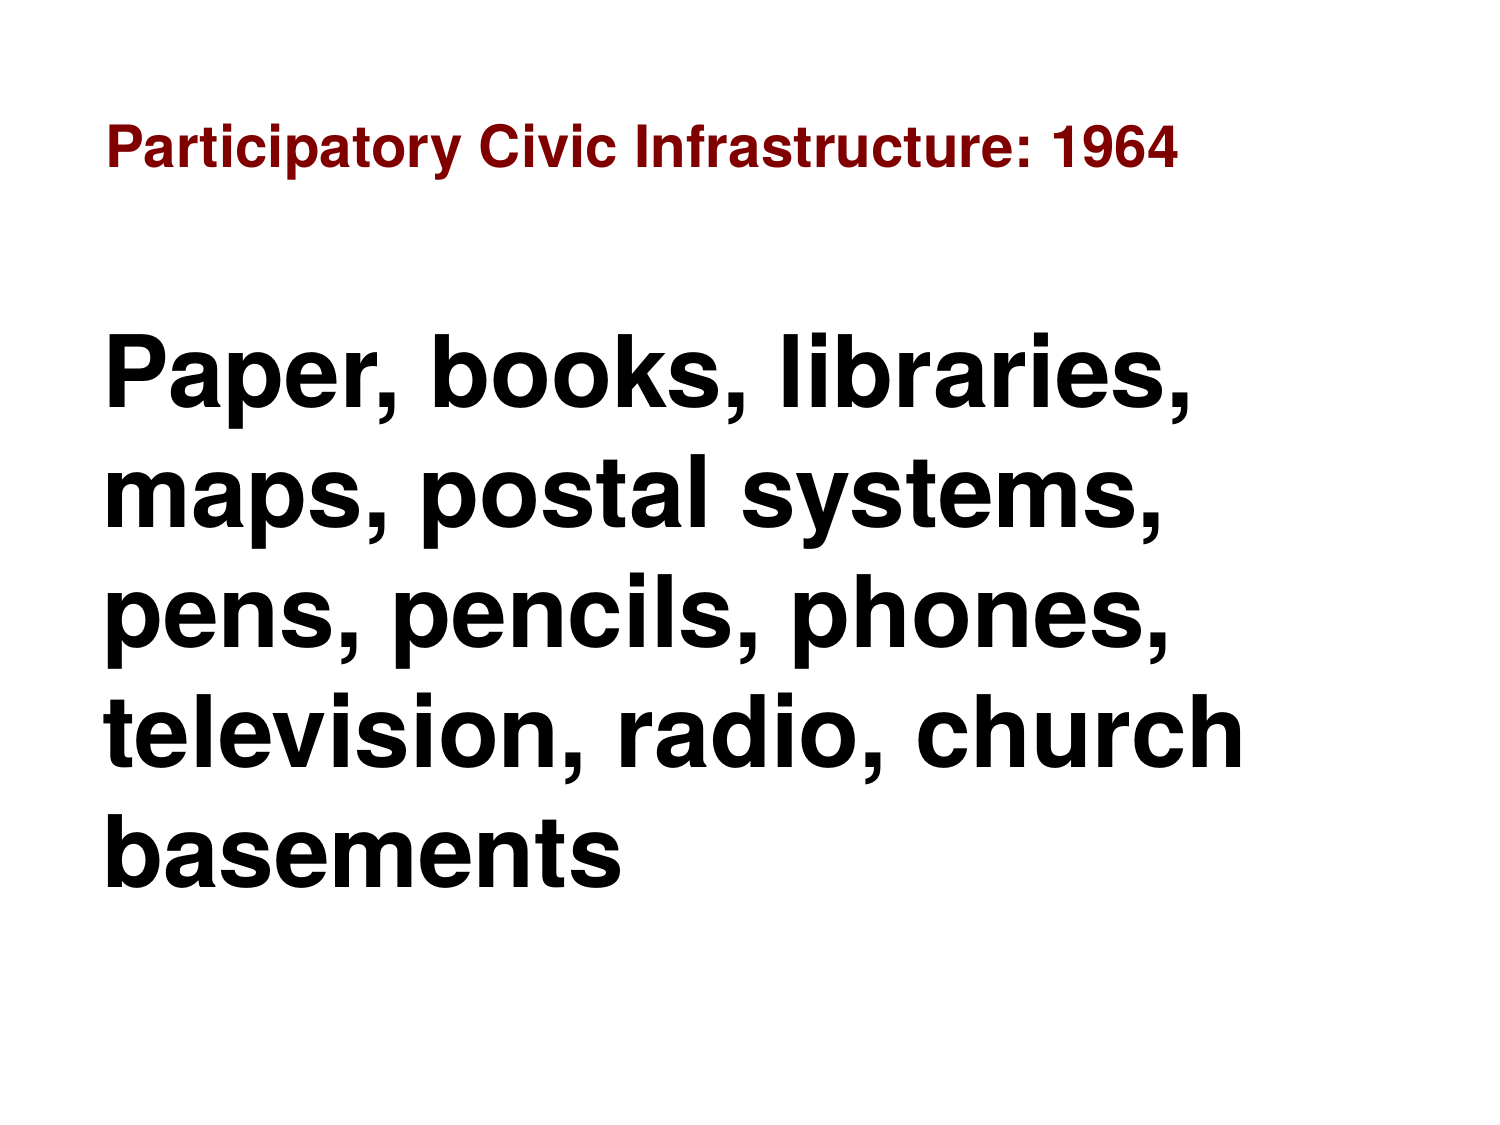

Participatory Civic Infrastructure: 1964
Paper, books, libraries, maps, postal systems, pens, pencils, phones, television, radio, church basements